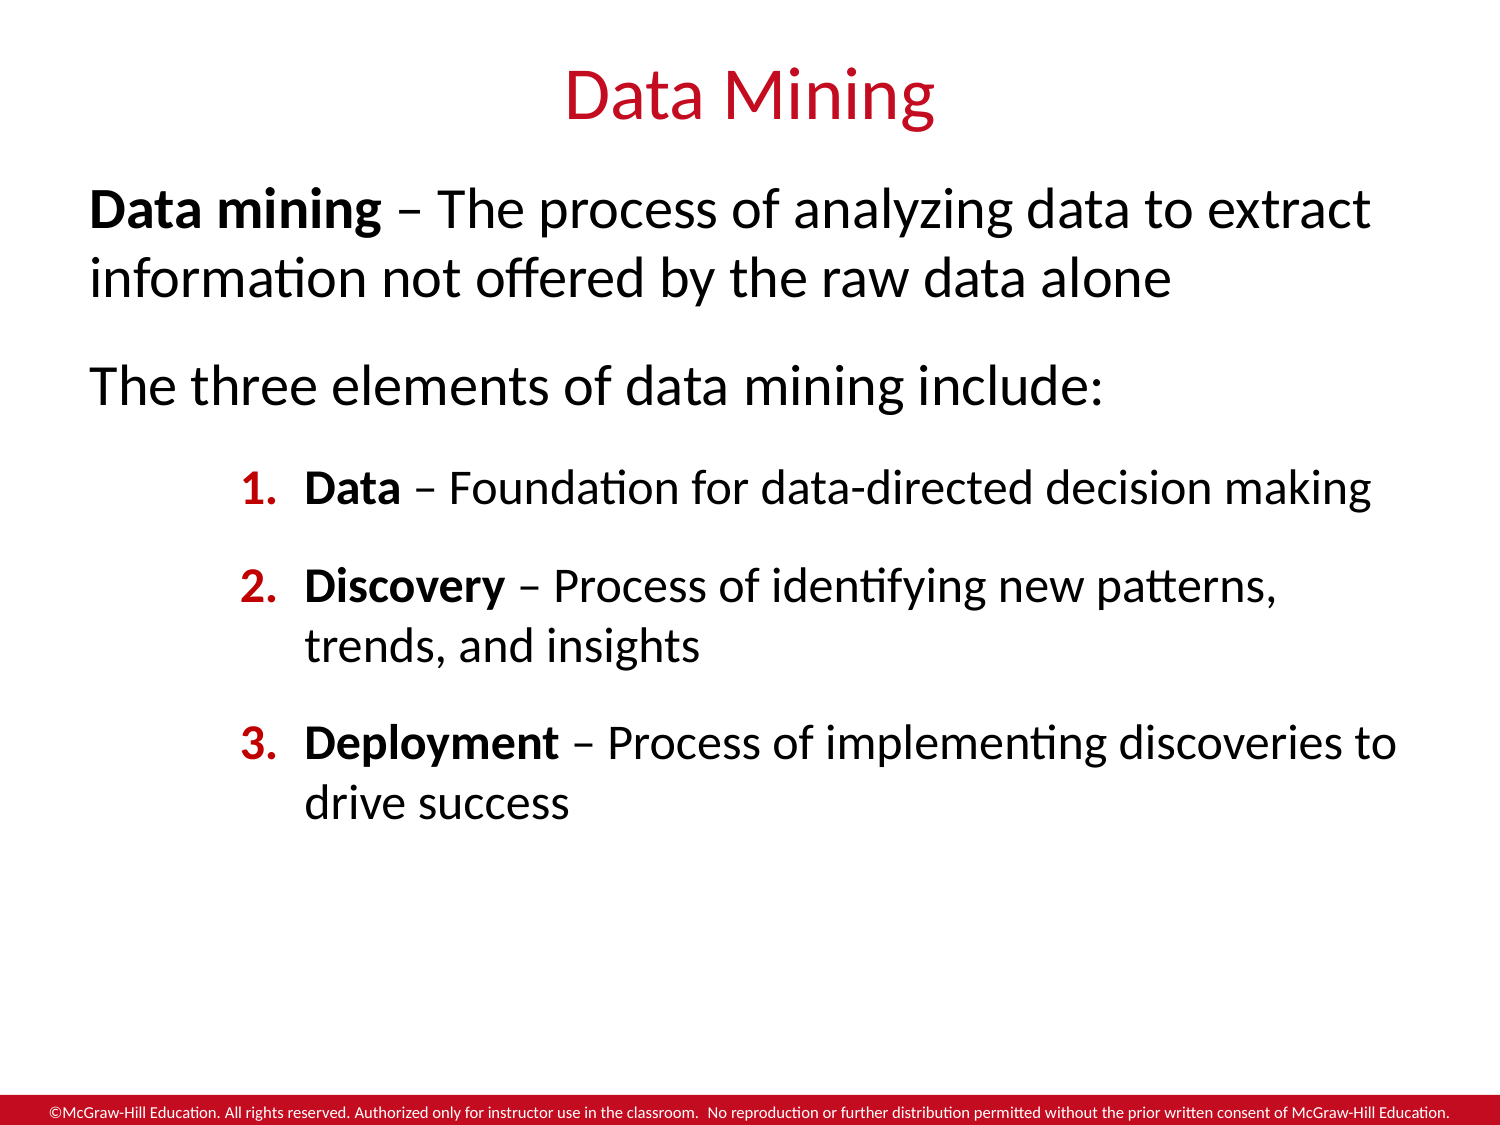

# Data Mining
Data mining – The process of analyzing data to extract information not offered by the raw data alone
The three elements of data mining include:
Data – Foundation for data-directed decision making
Discovery – Process of identifying new patterns, trends, and insights
Deployment – Process of implementing discoveries to drive success